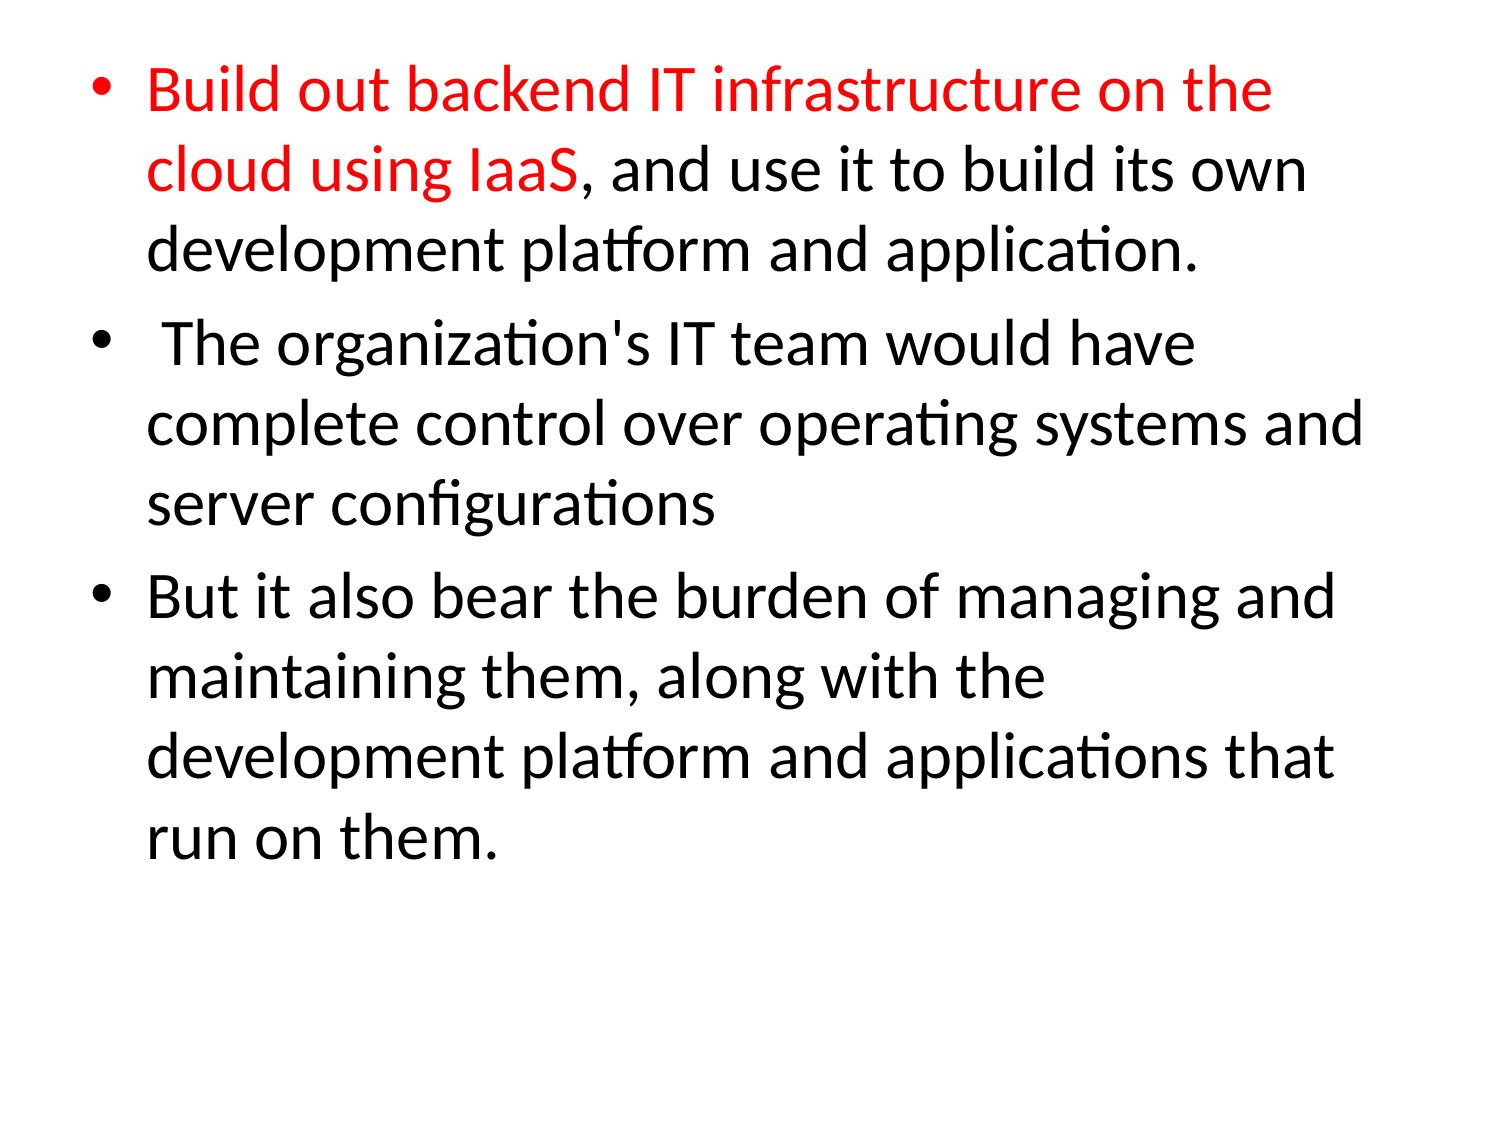

Build out backend IT infrastructure on the cloud using IaaS, and use it to build its own development platform and application.
 The organization's IT team would have complete control over operating systems and server configurations
But it also bear the burden of managing and maintaining them, along with the development platform and applications that run on them.